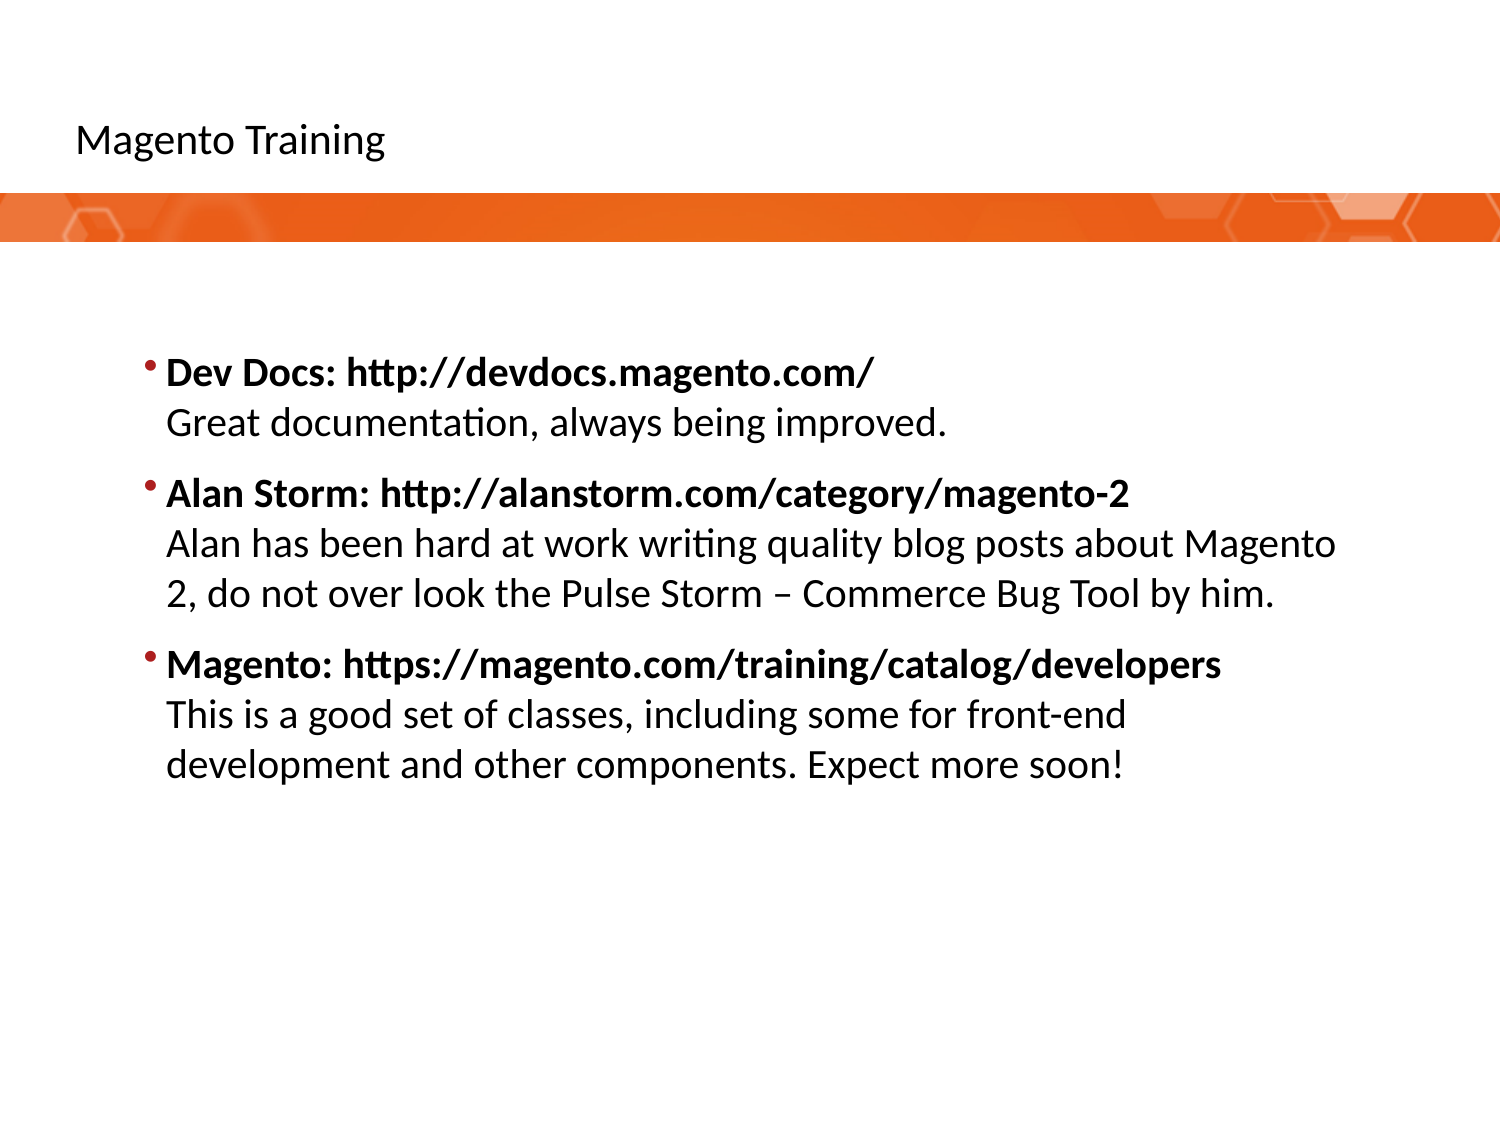

# Magento Training
Dev Docs: http://devdocs.magento.com/
Great documentation, always being improved.
Alan Storm: http://alanstorm.com/category/magento-2
Alan has been hard at work writing quality blog posts about Magento 2, do not over look the Pulse Storm – Commerce Bug Tool by him.
Magento: https://magento.com/training/catalog/developers
This is a good set of classes, including some for front-end development and other components. Expect more soon!